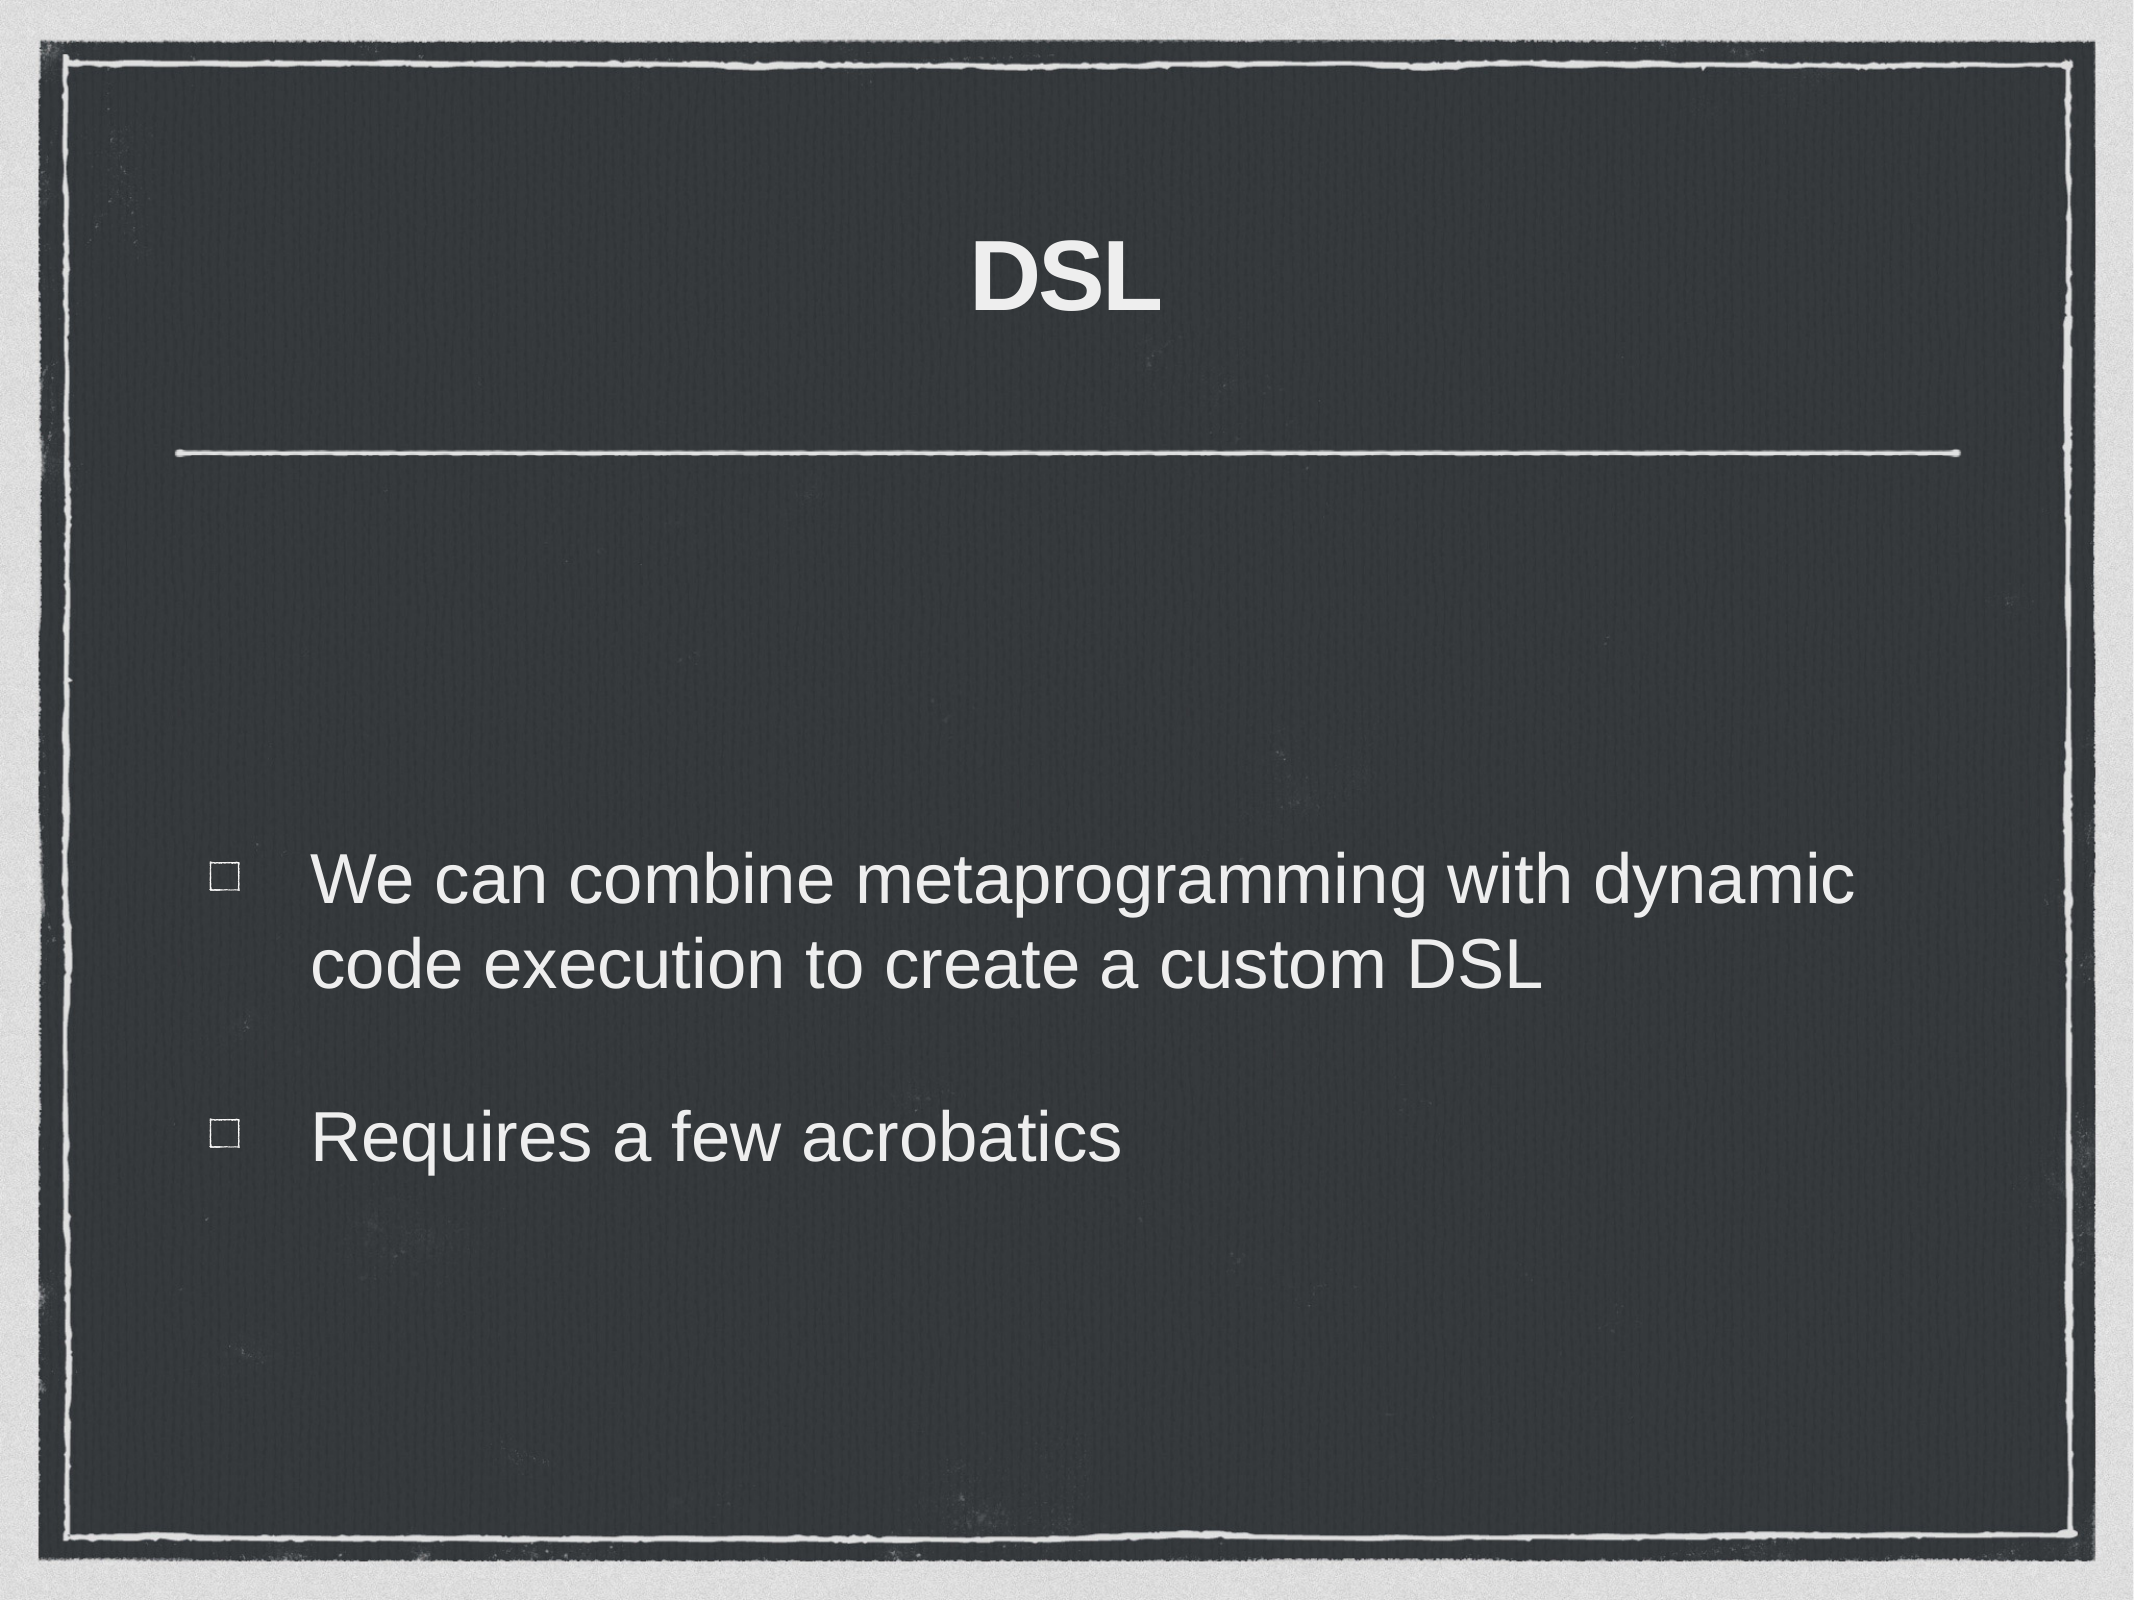

# DSL
We can combine metaprogramming with dynamic code execution to create a custom DSL
Requires a few acrobatics